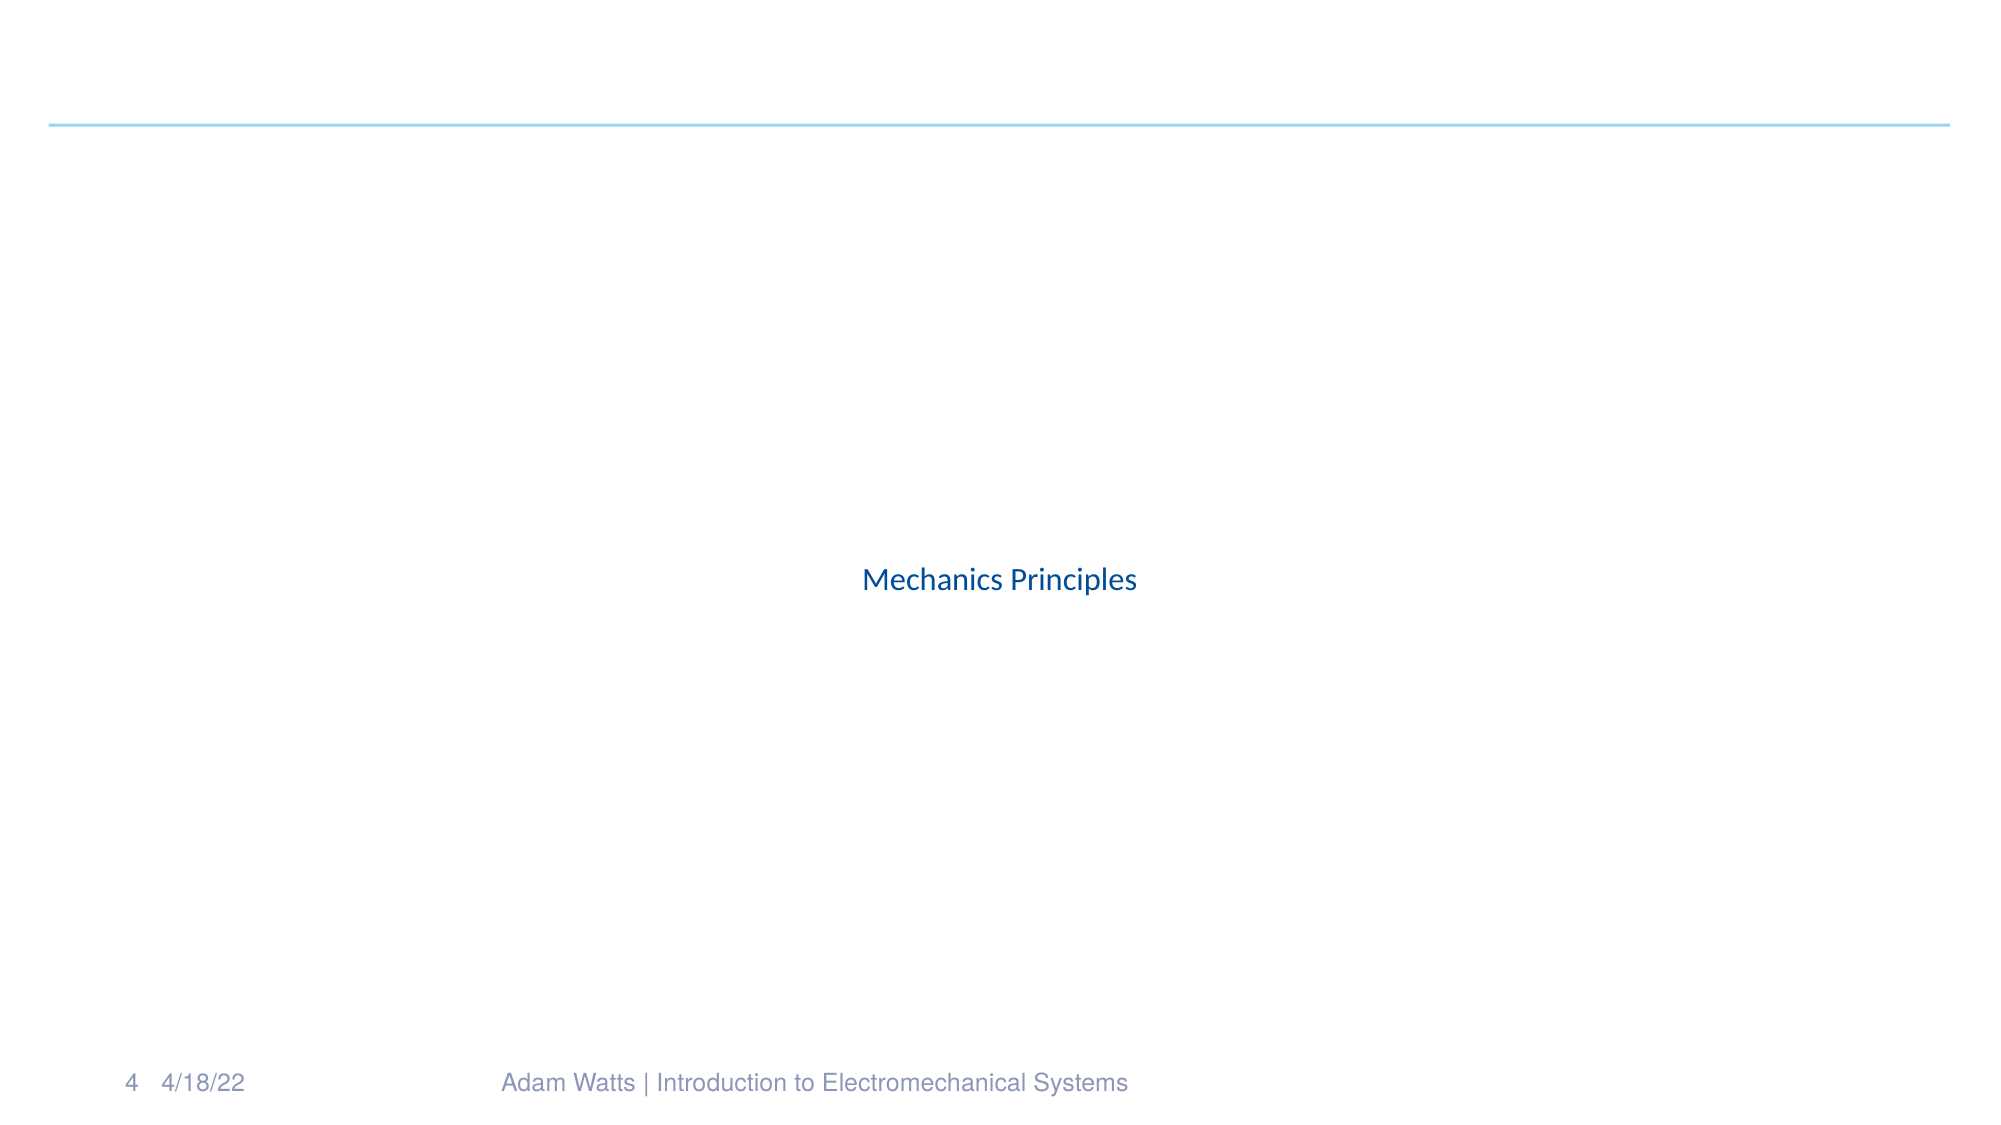

# Mechanics Principles
4/18/22
4
Adam Watts | Introduction to Electromechanical Systems